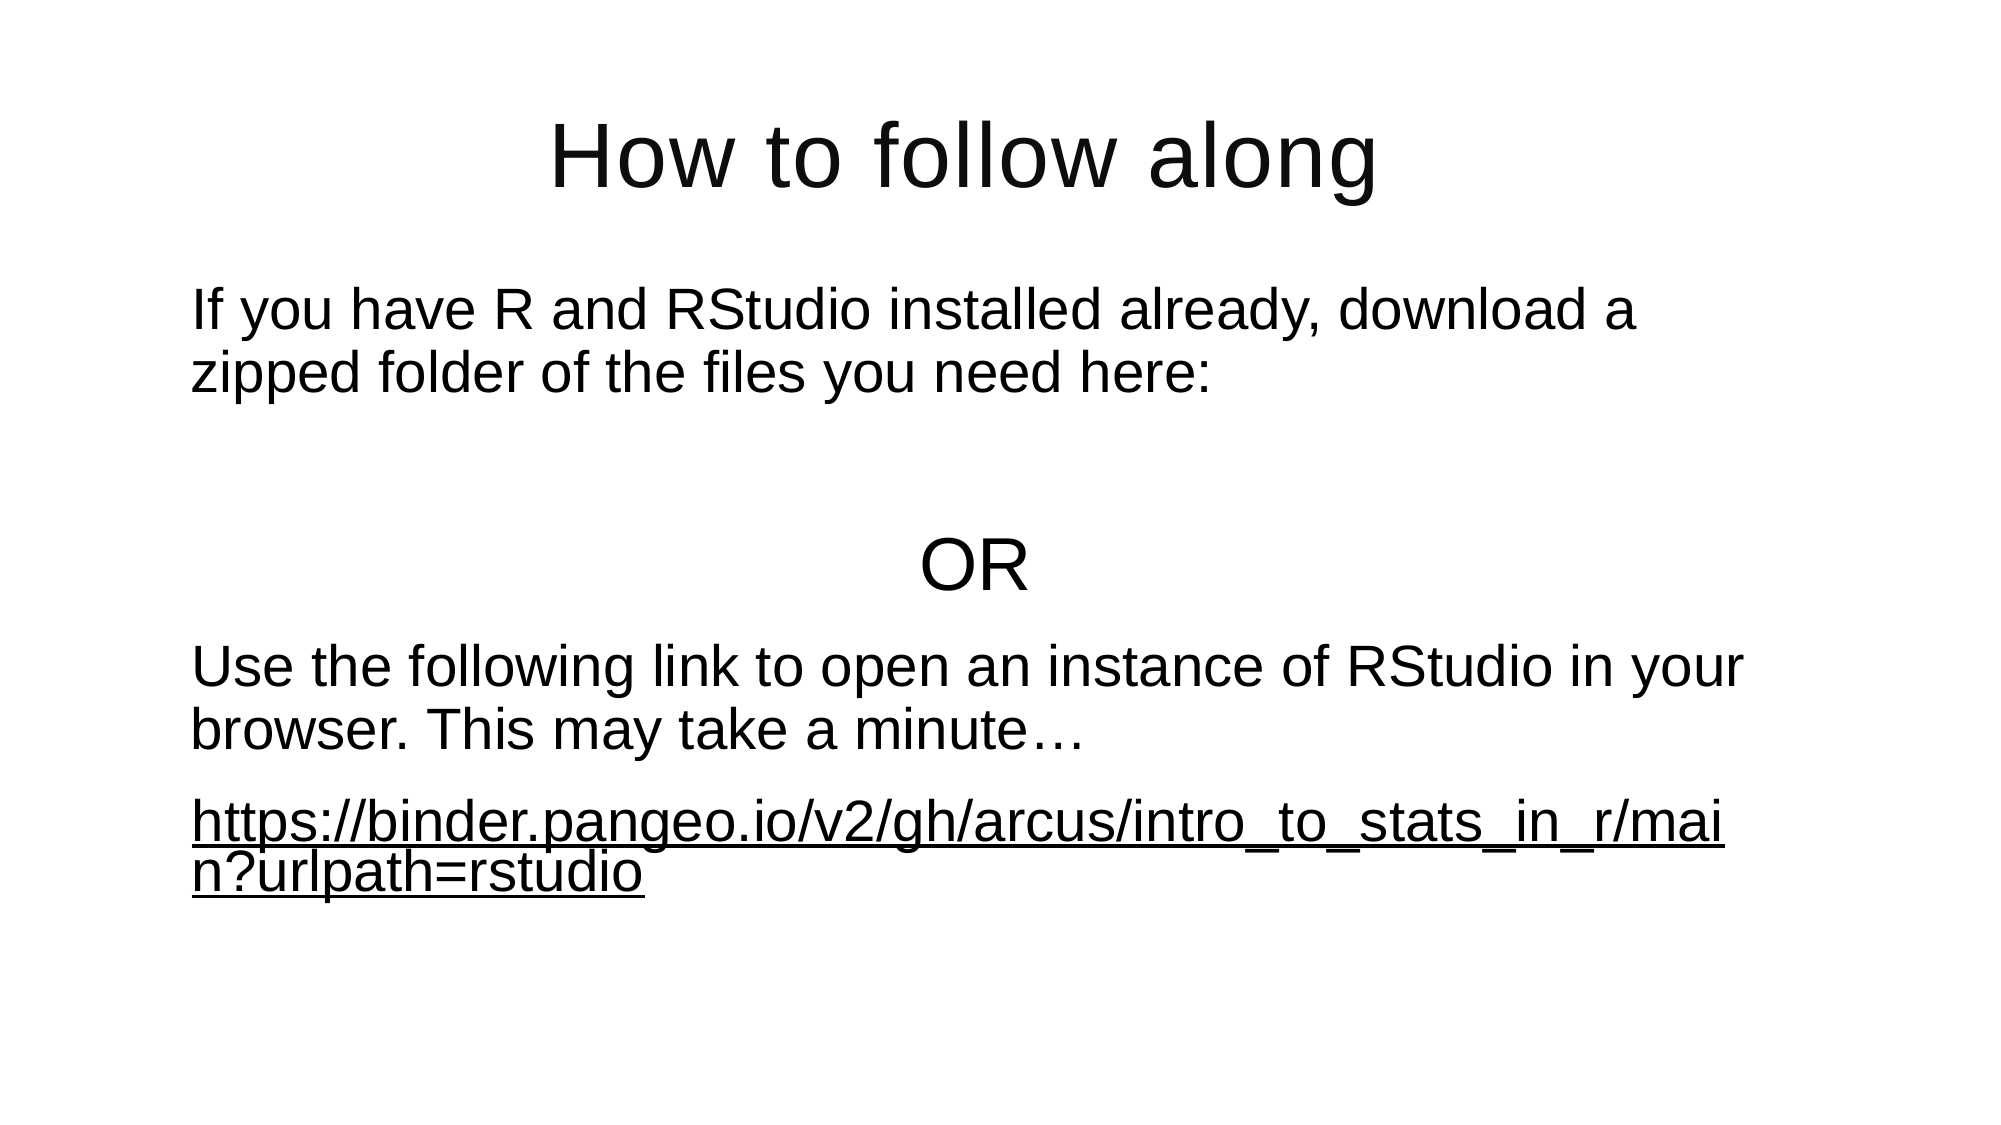

# How to follow along
If you have R and RStudio installed already, download a zipped folder of the files you need here:

OR
Use the following link to open an instance of RStudio in your browser. This may take a minute…
https://binder.pangeo.io/v2/gh/arcus/intro_to_stats_in_r/main?urlpath=rstudio